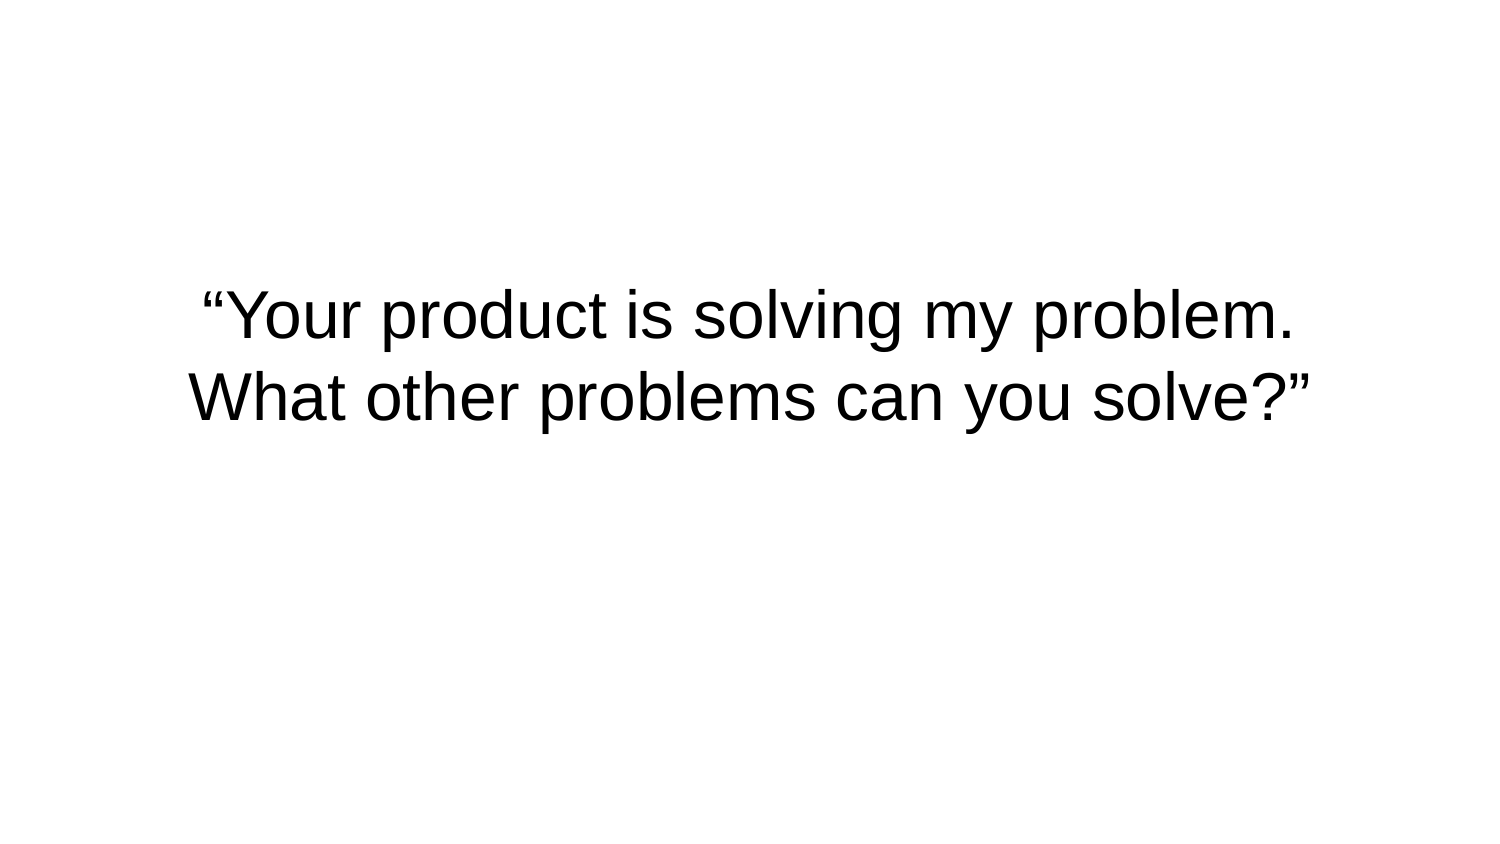

# “Your product is solving my problem. What other problems can you solve?”